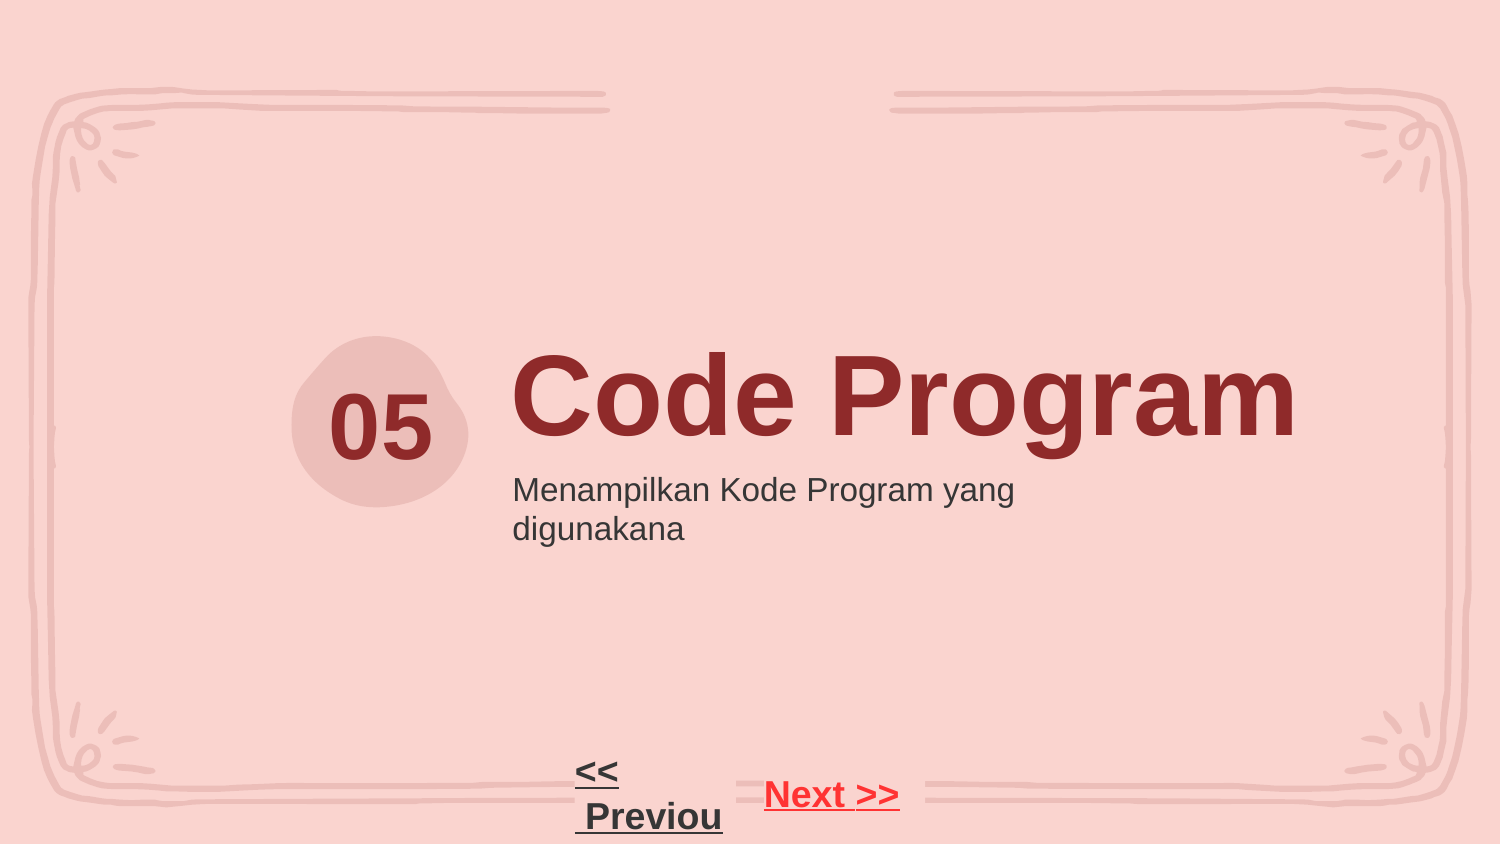

# Code Program

05
Menampilkan Kode Program yang digunakana
<< Previous
Next >>